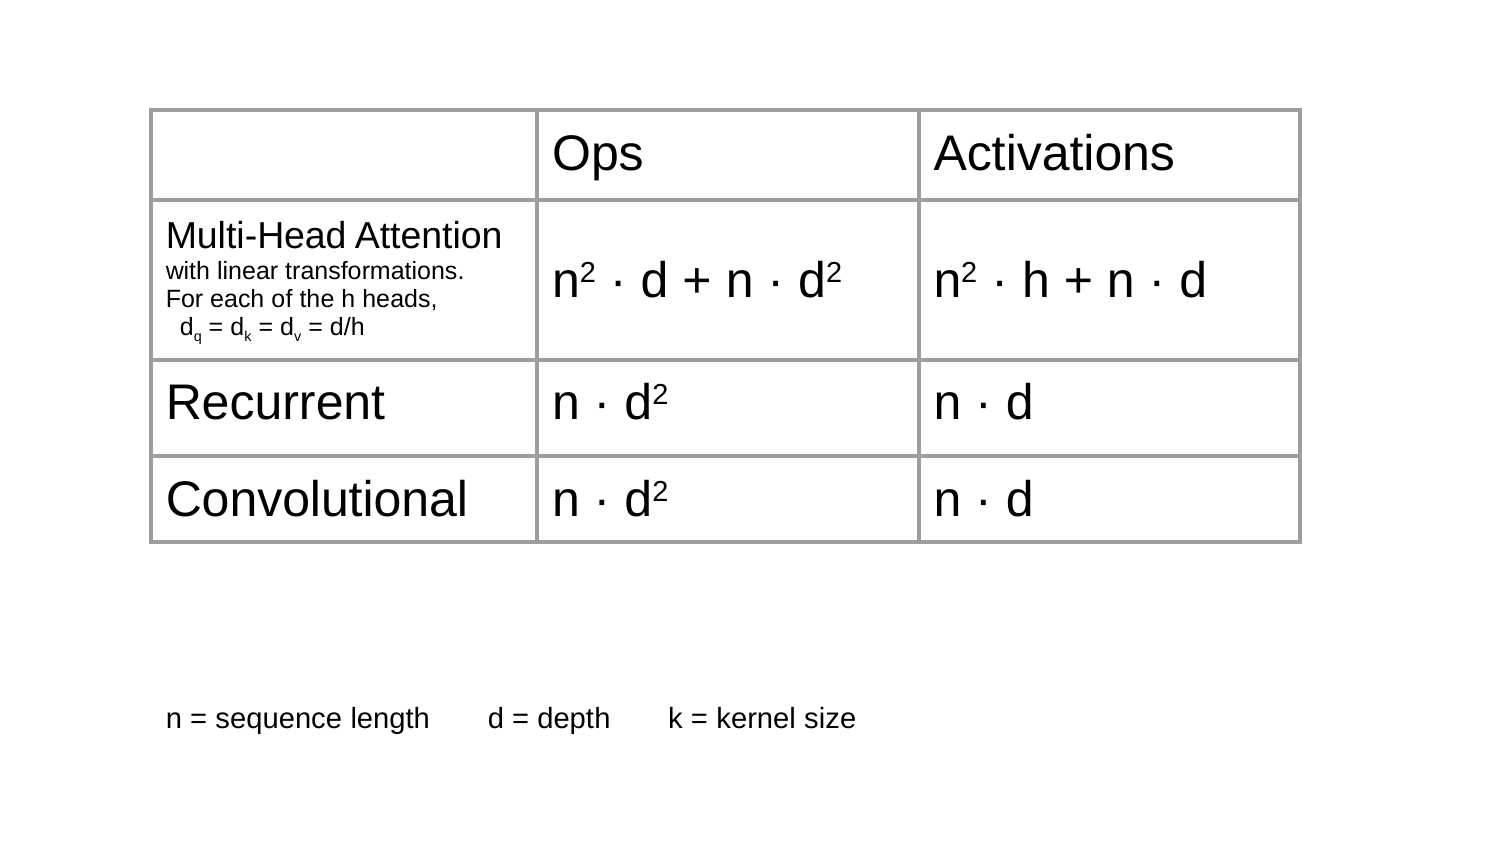

|  | Ops | Activations |
| --- | --- | --- |
| Multi-Head Attention with linear transformations. For each of the h heads, dq = dk = dv = d/h | n2 · d + n · d2 | n2 · h + n · d |
| Recurrent | n · d2 | n · d |
| Convolutional | n · d2 | n · d |
n = sequence length       d = depth       k = kernel size